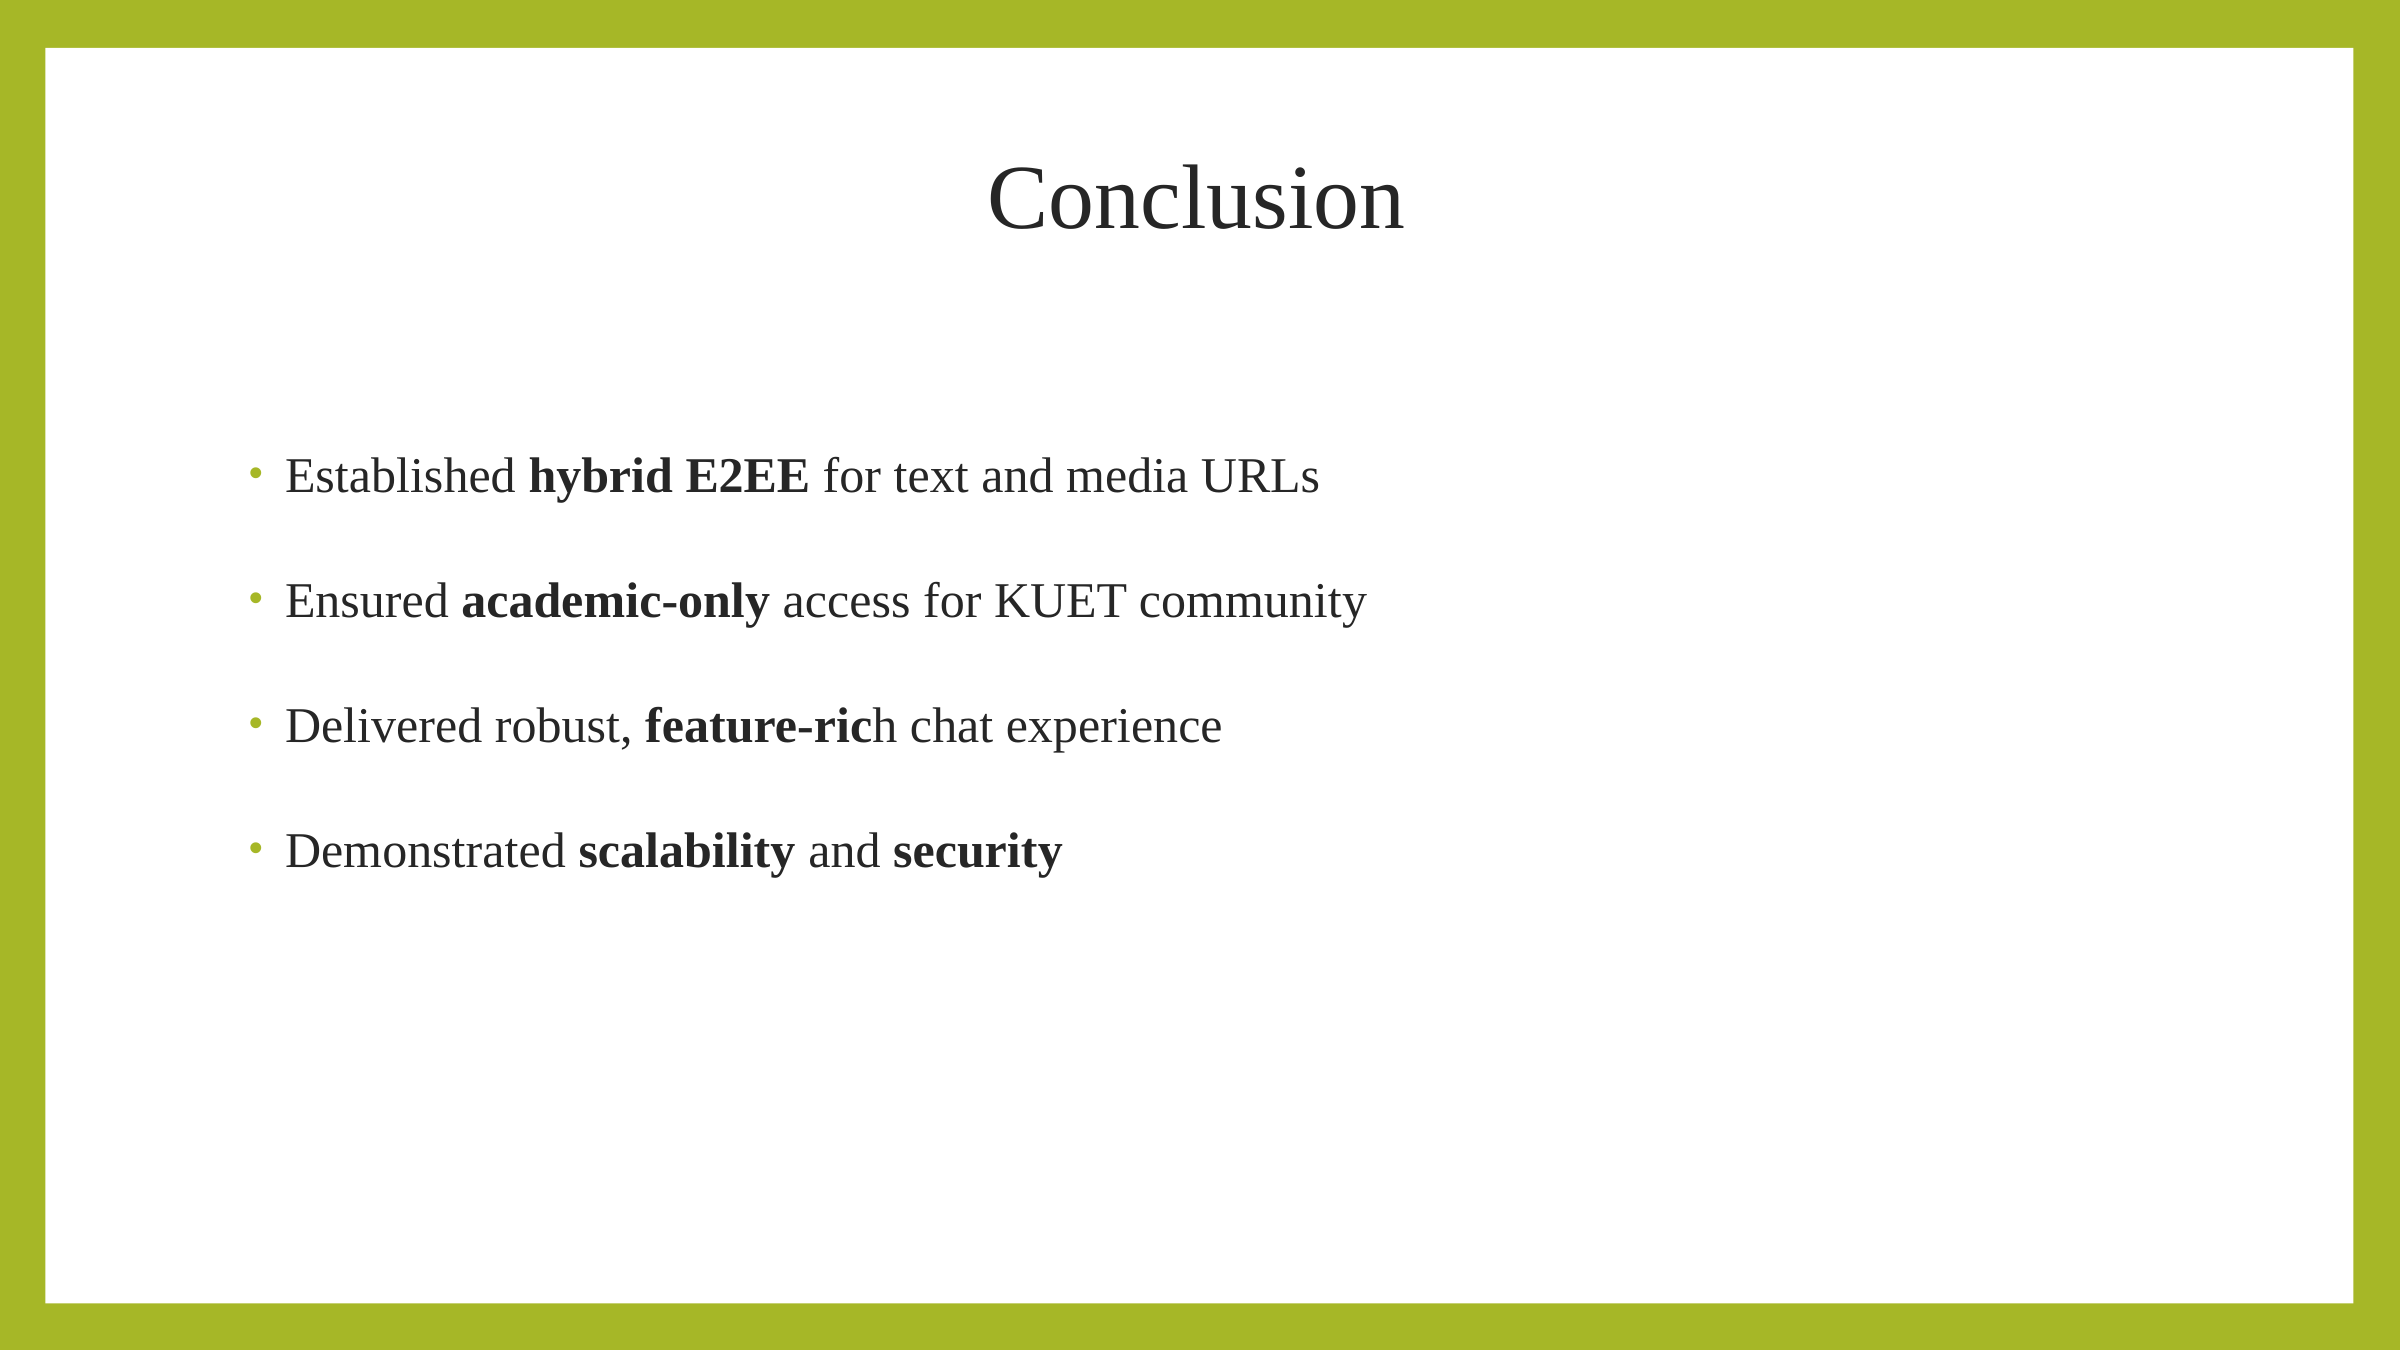

# Conclusion
Established hybrid E2EE for text and media URLs
Ensured academic-only access for KUET community
Delivered robust, feature-rich chat experience
Demonstrated scalability and security

29